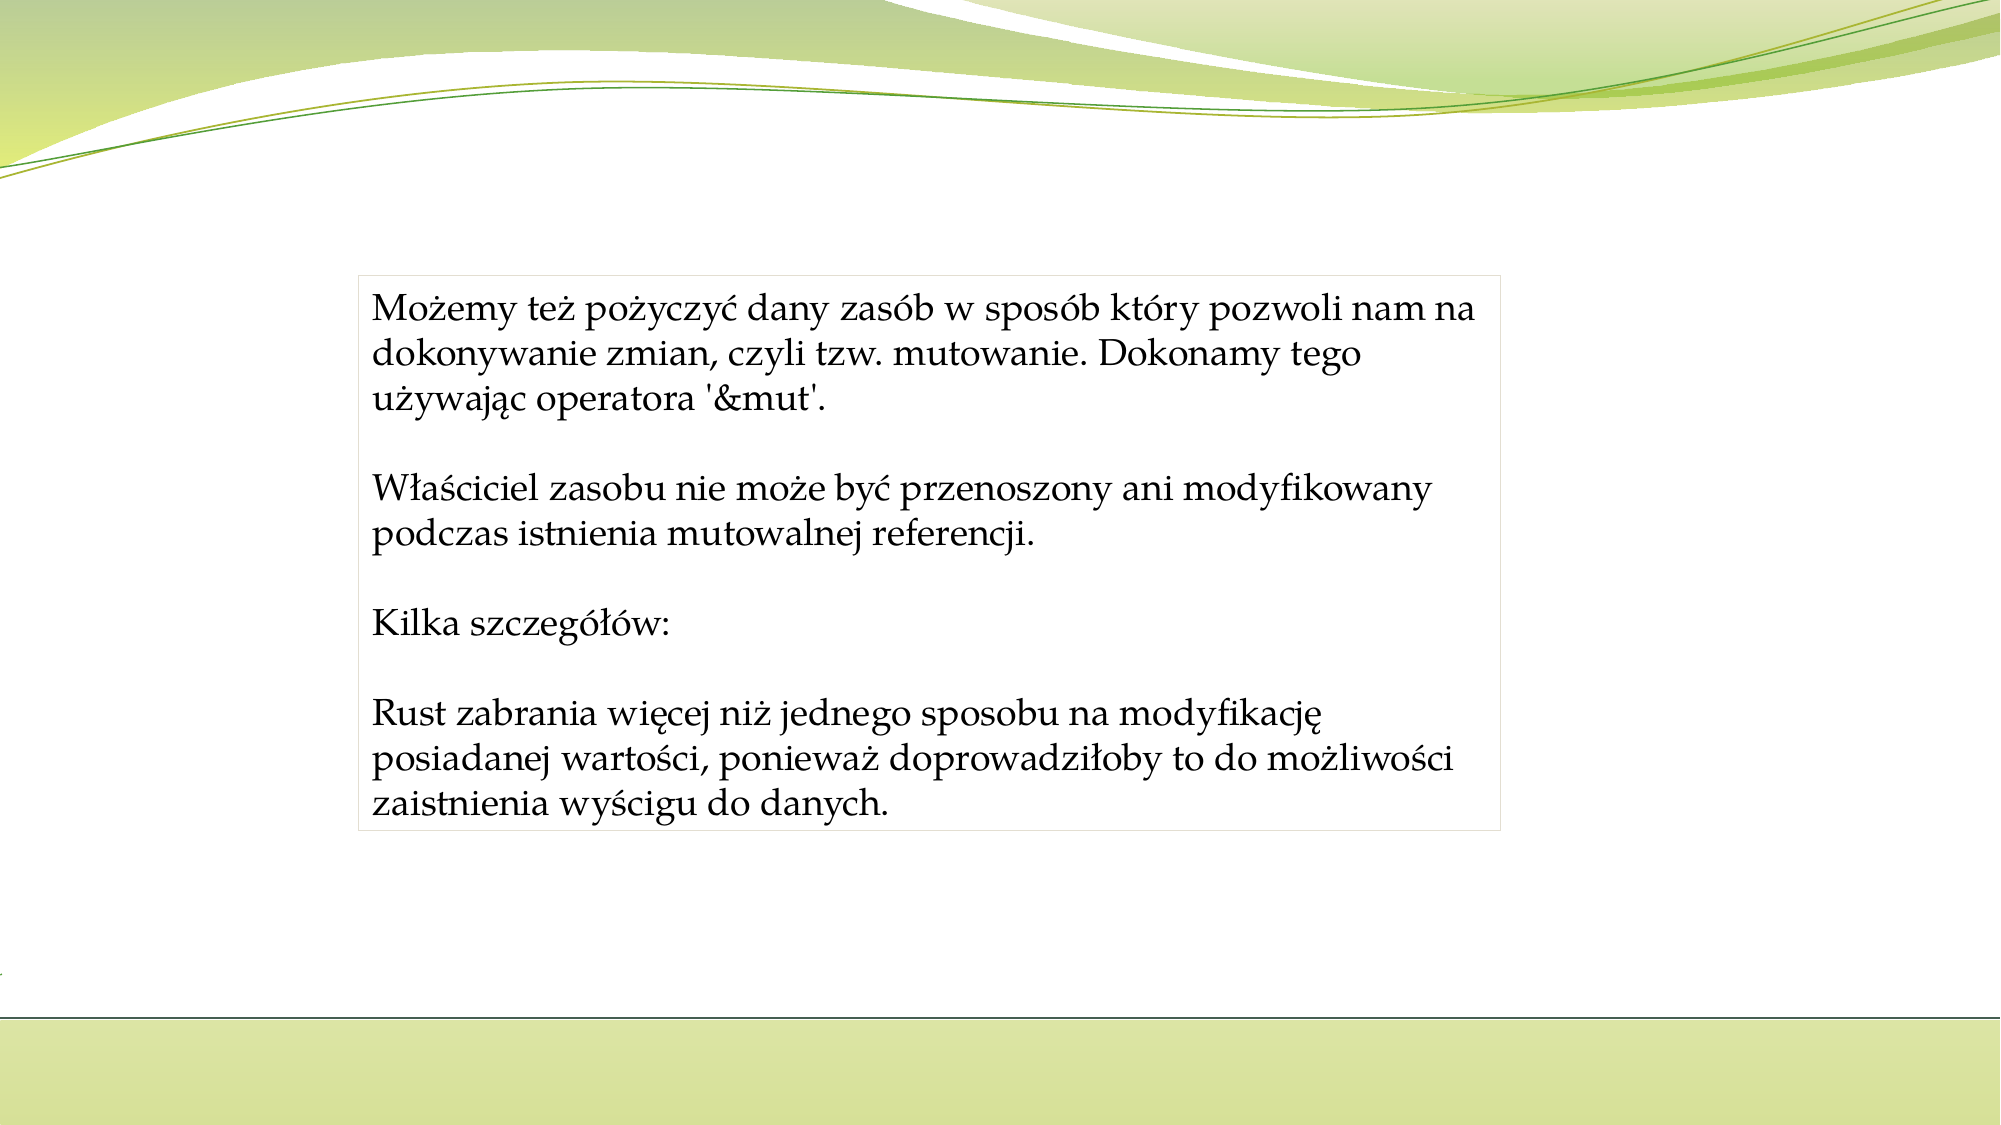

Możemy też pożyczyć dany zasób w sposób który pozwoli nam na dokonywanie zmian, czyli tzw. mutowanie. Dokonamy tego używając operatora '&mut'.

Właściciel zasobu nie może być przenoszony ani modyfikowany podczas istnienia mutowalnej referencji.

Kilka szczegółów:

Rust zabrania więcej niż jednego sposobu na modyfikację posiadanej wartości, ponieważ doprowadziłoby to do możliwości zaistnienia wyścigu do danych.